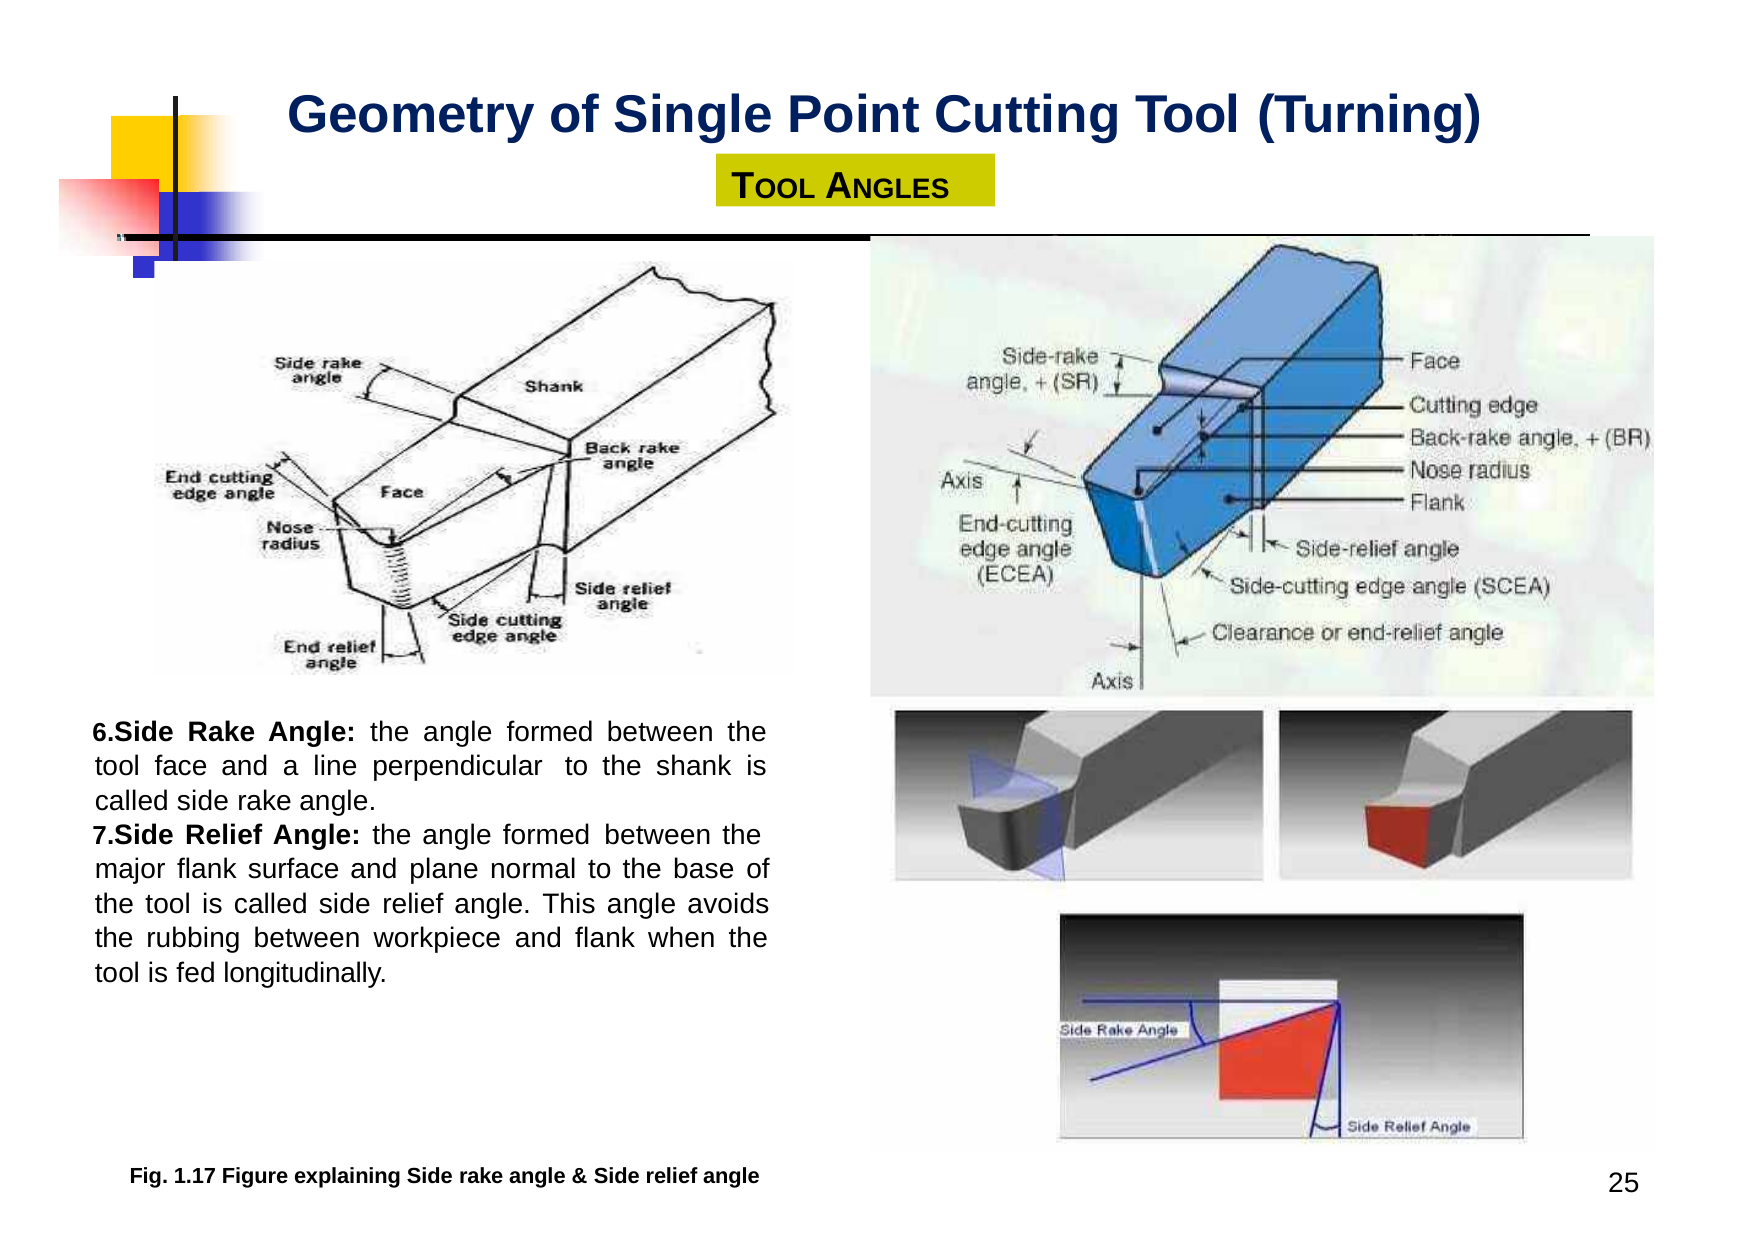

# Geometry of Single Point Cutting Tool (Turning)

TOOL ANGLES

Side Rake Angle: the angle formed between the  tool face and a line perpendicular to the shank is  called side rake angle.
Side Relief Angle: the angle formed between the
major flank surface and plane normal to the base of  the tool is called side relief angle. This angle avoids  the rubbing between workpiece and flank when the  tool is fed longitudinally.
Fig. 1.17 Figure explaining Side rake angle & Side relief angle
25